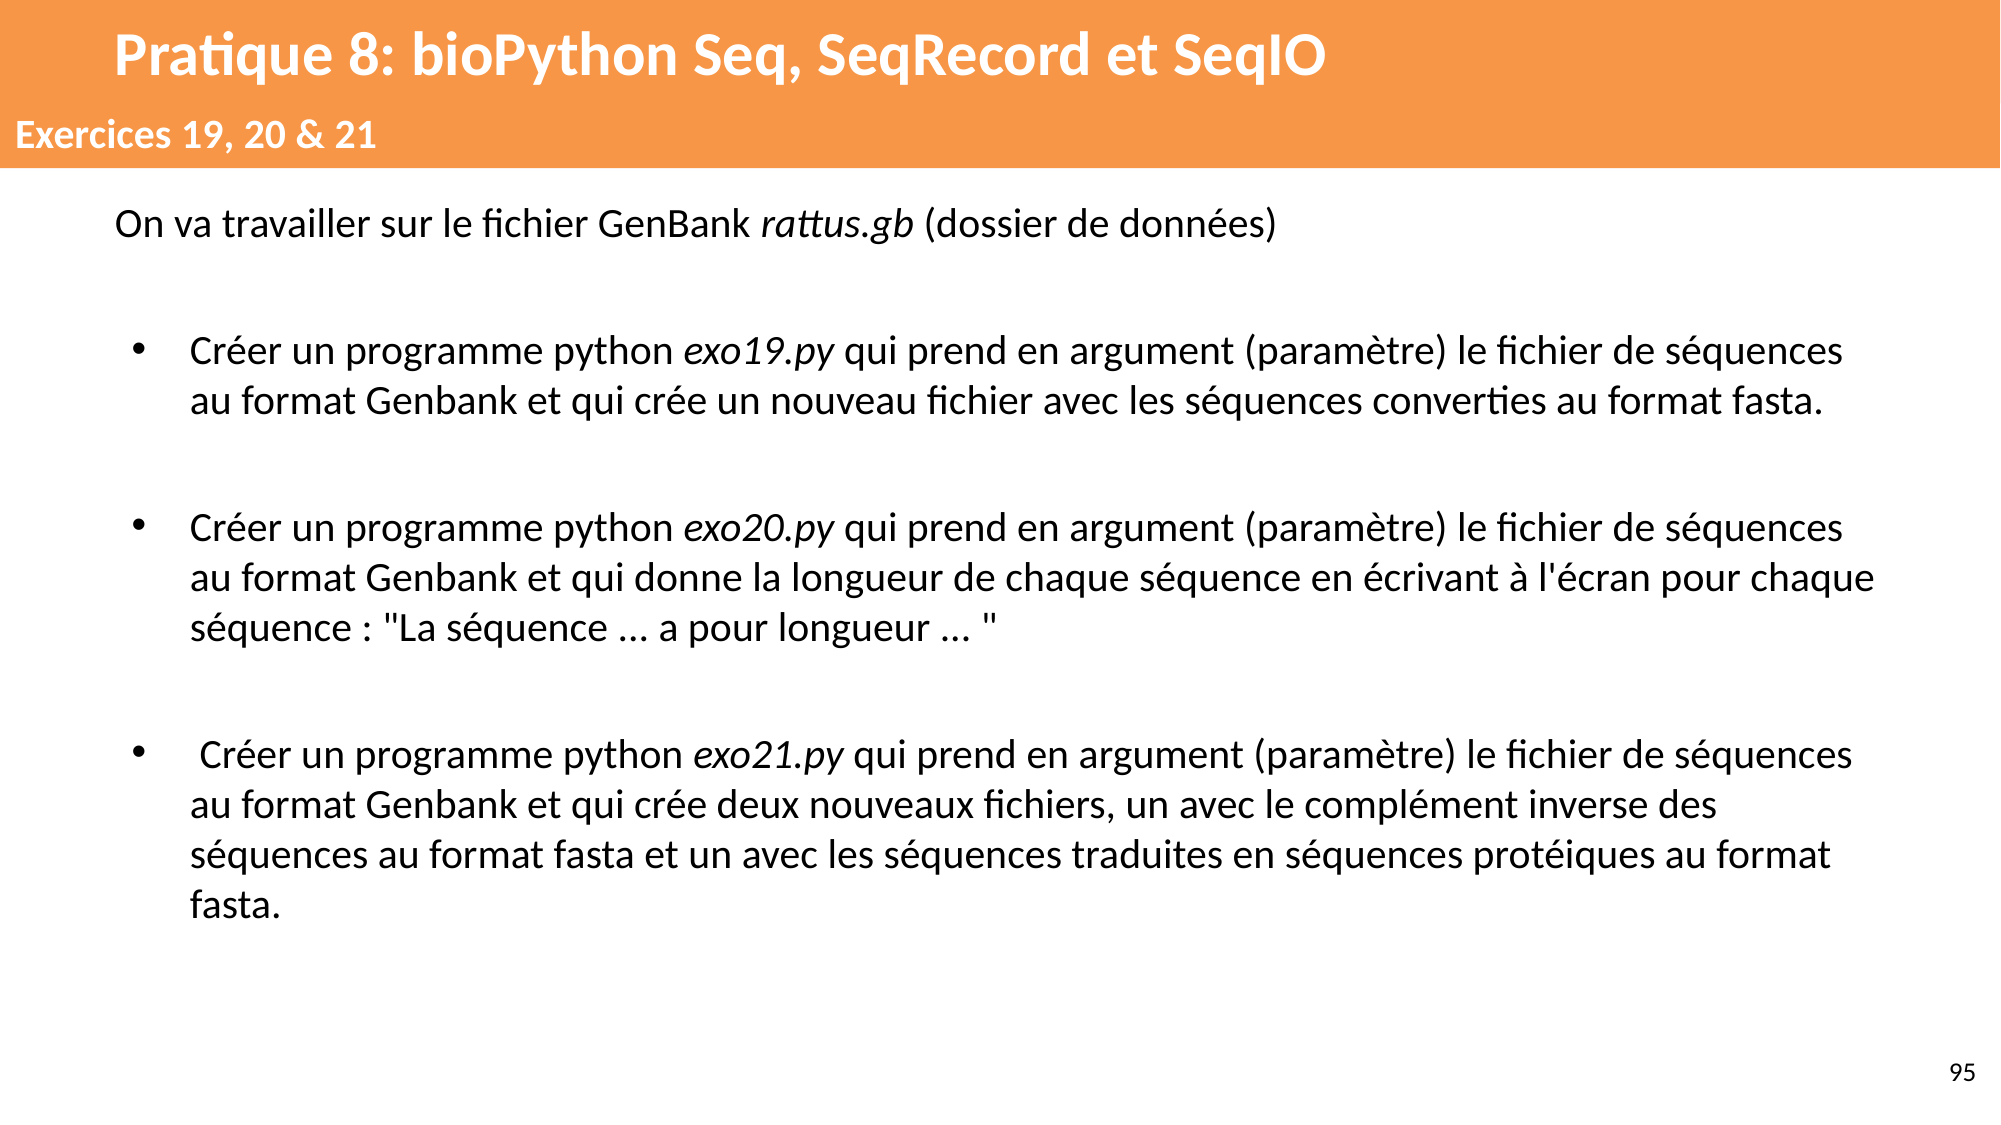

# Pratique 8: bioPython Seq, SeqRecord et SeqIO
Exercices 19, 20 & 21
On va travailler sur le fichier GenBank rattus.gb (dossier de données)

Créer un programme python exo19.py qui prend en argument (paramètre) le fichier de séquences au format Genbank et qui crée un nouveau fichier avec les séquences converties au format fasta.

Créer un programme python exo20.py qui prend en argument (paramètre) le fichier de séquences au format Genbank et qui donne la longueur de chaque séquence en écrivant à l'écran pour chaque séquence : "La séquence ... a pour longueur ... "

 Créer un programme python exo21.py qui prend en argument (paramètre) le fichier de séquences au format Genbank et qui crée deux nouveaux fichiers, un avec le complément inverse des séquences au format fasta et un avec les séquences traduites en séquences protéiques au format fasta.
95